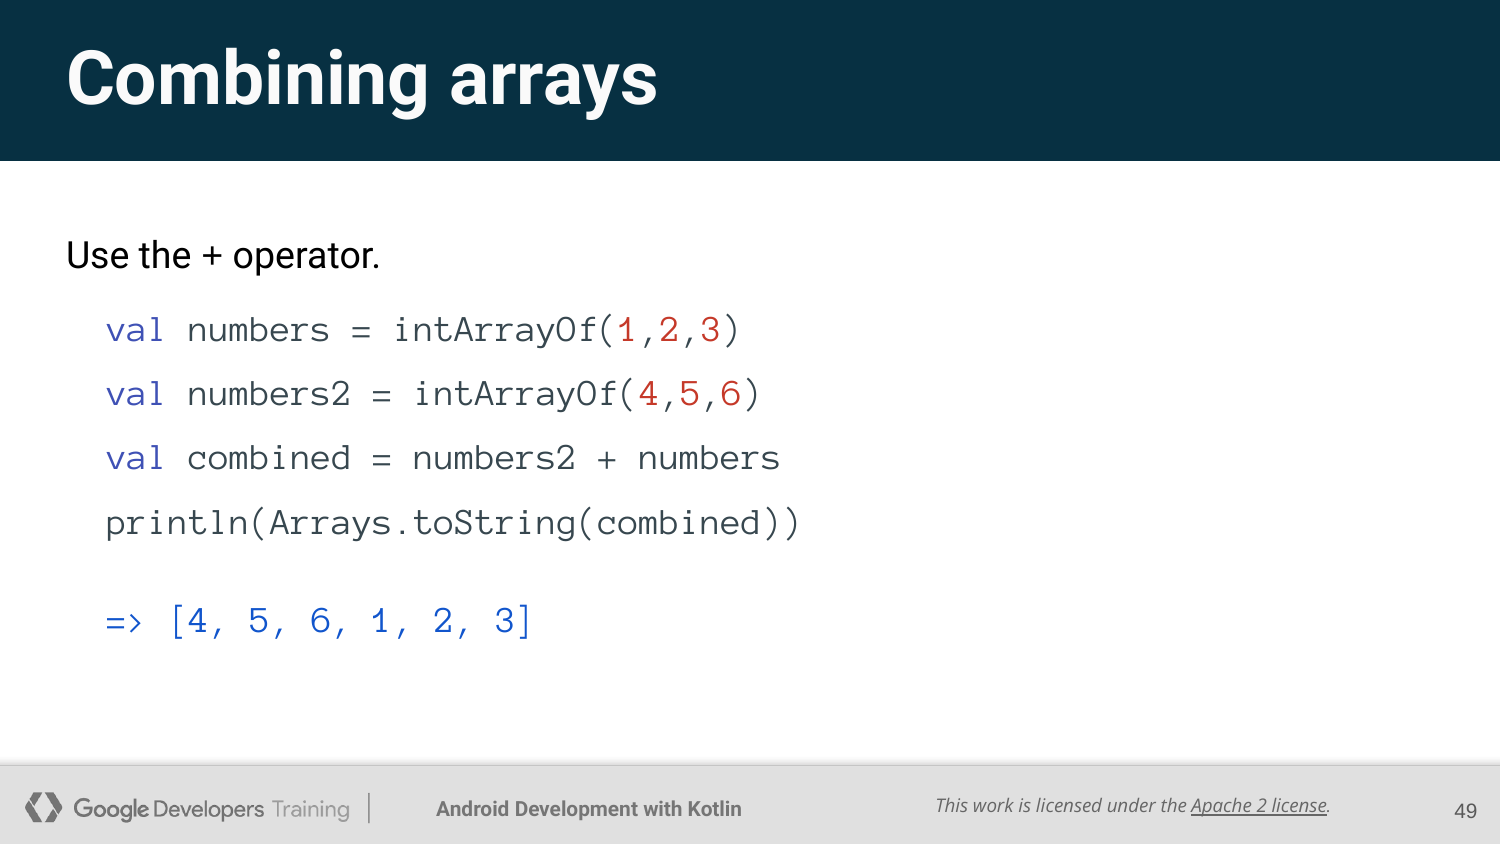

# Combining arrays
Use the + operator.
  val numbers = intArrayOf(1,2,3)
  val numbers2 = intArrayOf(4,5,6)
  val combined = numbers2 + numbers
  println(Arrays.toString(combined))

  => [4, 5, 6, 1, 2, 3]
49